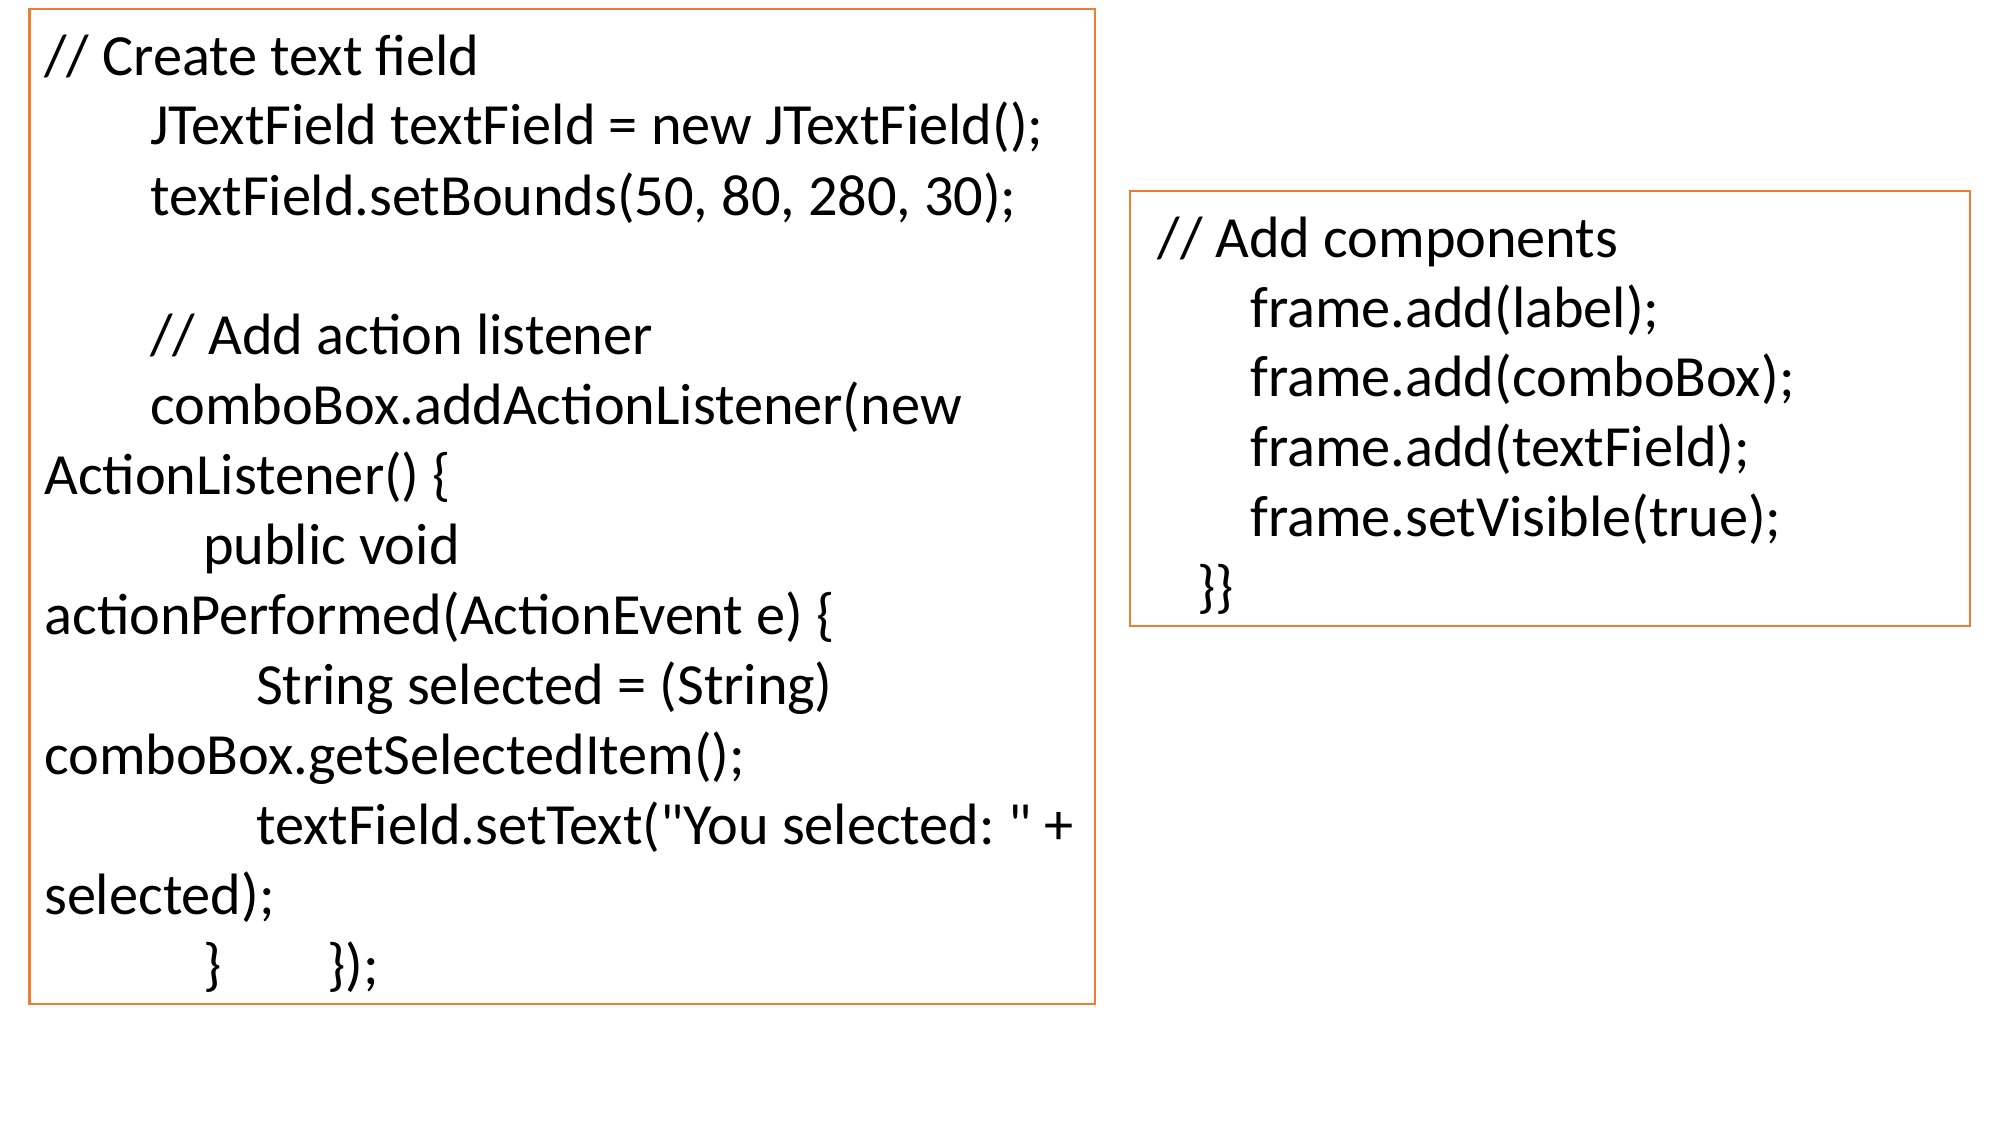

// Create text field
        JTextField textField = new JTextField();
        textField.setBounds(50, 80, 280, 30);

        // Add action listener
        comboBox.addActionListener(new ActionListener() {
            public void actionPerformed(ActionEvent e) {
                String selected = (String) comboBox.getSelectedItem();
                textField.setText("You selected: " + selected);
            }        });
 // Add components
        frame.add(label);
        frame.add(comboBox);
        frame.add(textField);
        frame.setVisible(true);
    }}